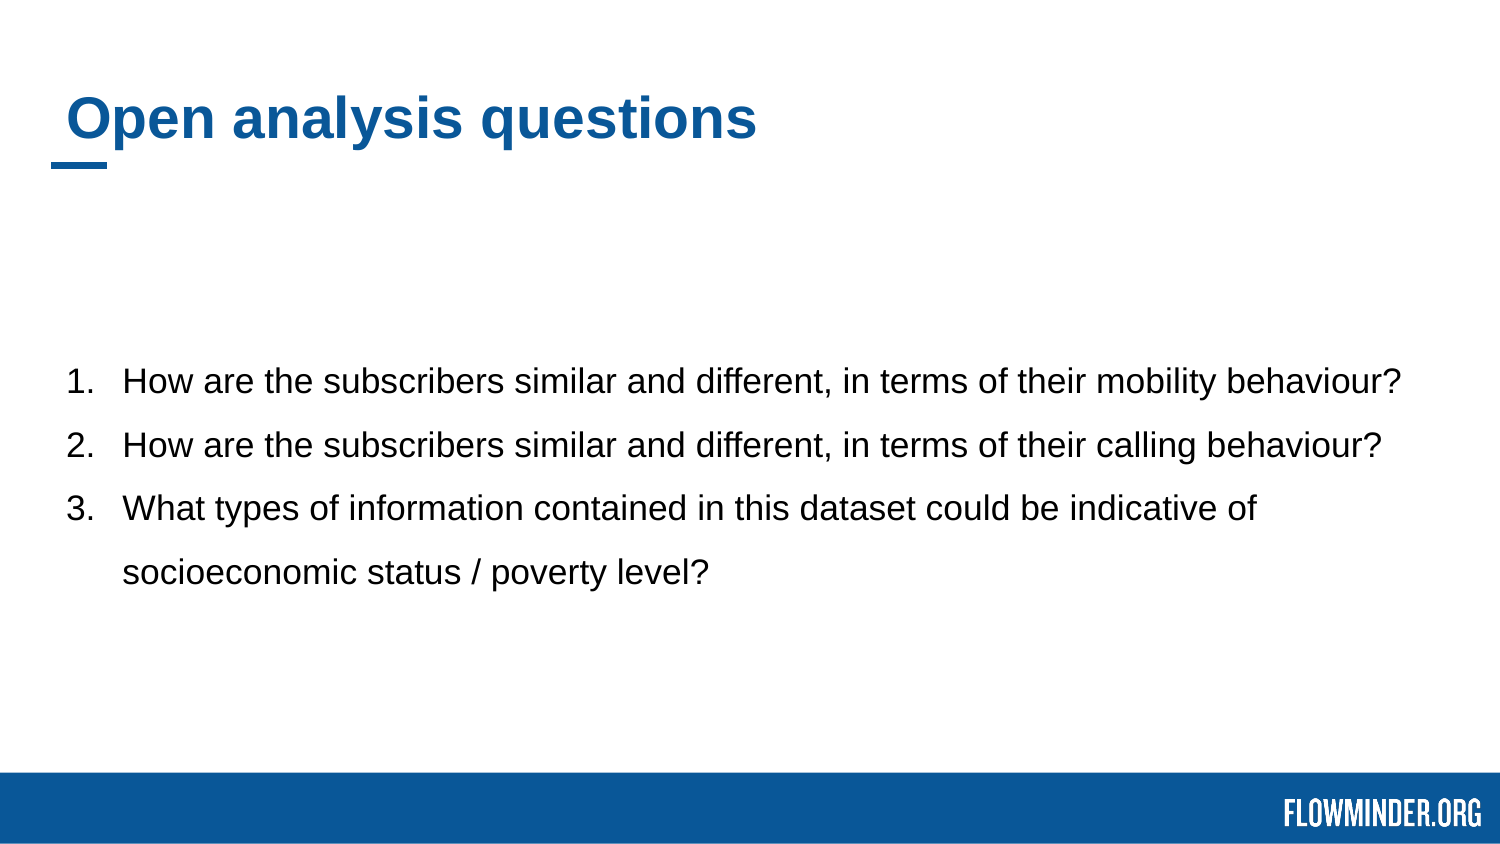

# Open analysis questions
How are the subscribers similar and different, in terms of their mobility behaviour?
How are the subscribers similar and different, in terms of their calling behaviour?
What types of information contained in this dataset could be indicative of socioeconomic status / poverty level?